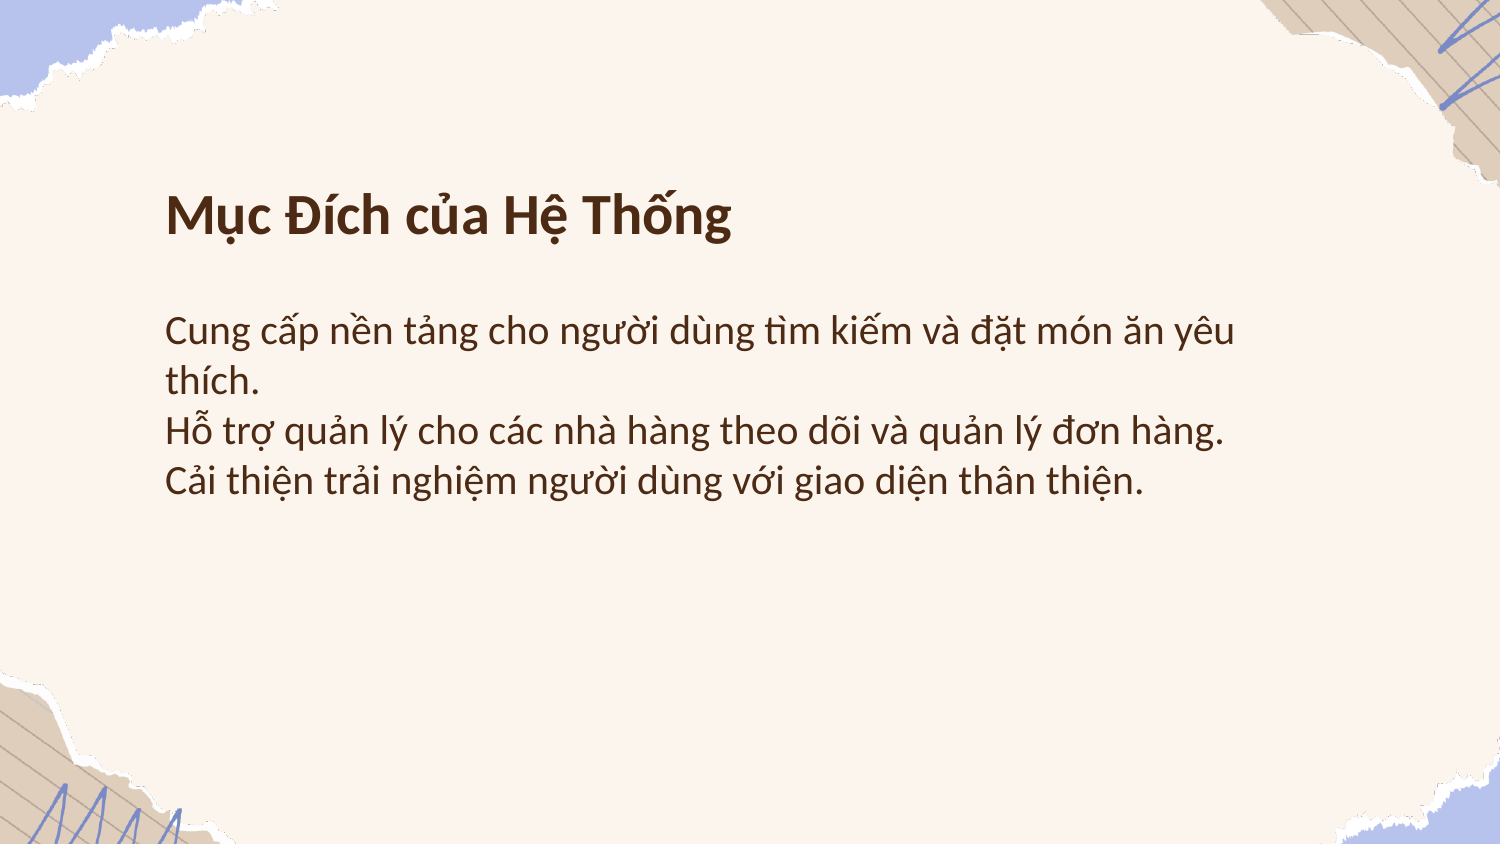

Mục Đích của Hệ Thống
Cung cấp nền tảng cho người dùng tìm kiếm và đặt món ăn yêu thích.
Hỗ trợ quản lý cho các nhà hàng theo dõi và quản lý đơn hàng.
Cải thiện trải nghiệm người dùng với giao diện thân thiện.